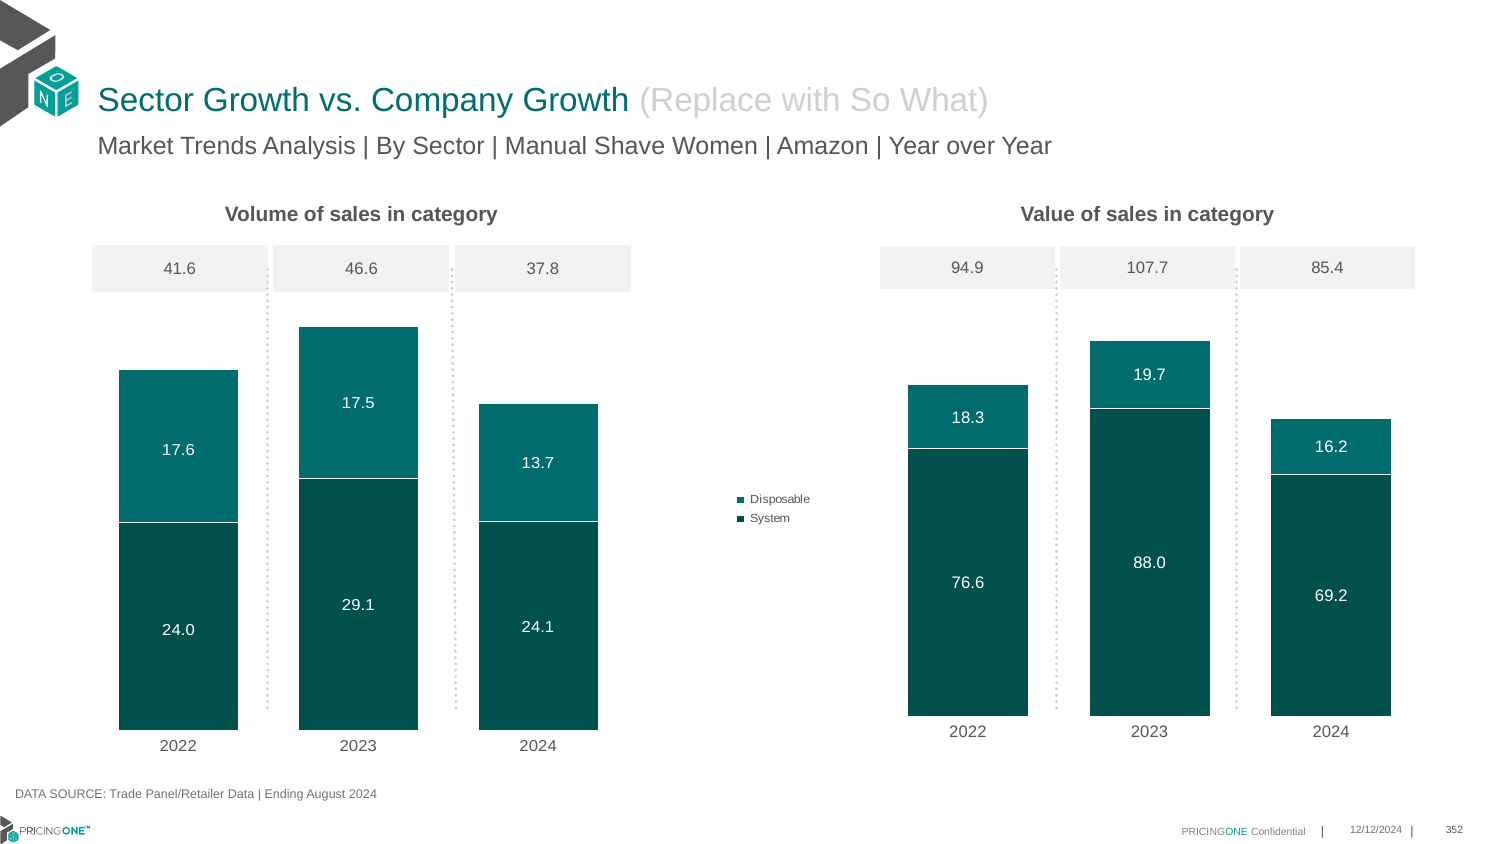

# Sector Growth vs. Company Growth (Replace with So What)
Market Trends Analysis | By Sector | Manual Shave Women | Amazon | Year over Year
| Value of sales in category |  |  |
| --- | --- | --- |
| 94.9 | 107.7 | 85.4 |
| Volume of sales in category |  |  |
| --- | --- | --- |
| 41.6 | 46.6 | 37.8 |

### Chart

| Category | System | Disposable |
|---|---|---|
| 2022 | 76.558642 | 18.335473 |
| 2023 | 88.019835 | 19.721425 |
| 2024 | 69.187692 | 16.22373 |

### Chart

| Category | System | Disposable |
|---|---|---|
| 2022 | 23.973617 | 17.624889 |
| 2023 | 29.078718 | 17.535433 |
| 2024 | 24.072692 | 13.684421 |
DATA SOURCE: Trade Panel/Retailer Data | Ending August 2024

12/12/2024
352